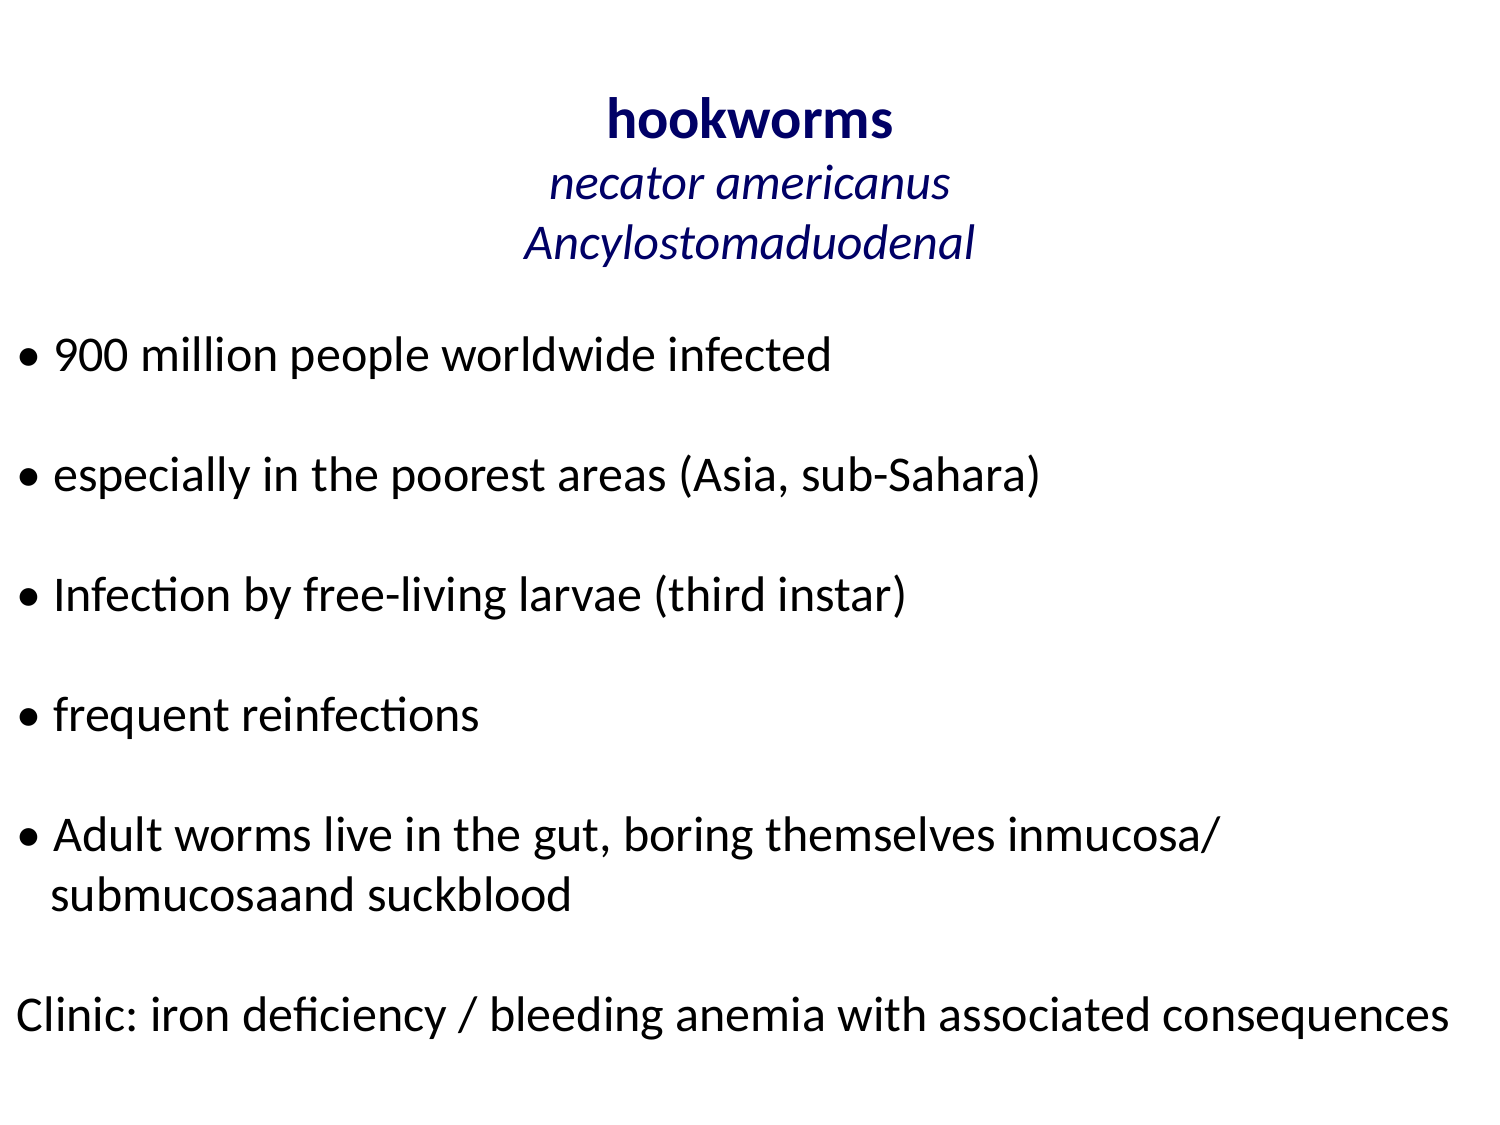

hookworms
necator americanus
Ancylostomaduodenal
• 900 million people worldwide infected

• especially in the poorest areas (Asia, sub-Sahara)

• Infection by free-living larvae (third instar)

• frequent reinfections

• Adult worms live in the gut, boring themselves inmucosa/
   submucosaand suckblood

Clinic: iron deficiency / bleeding anemia with associated consequences